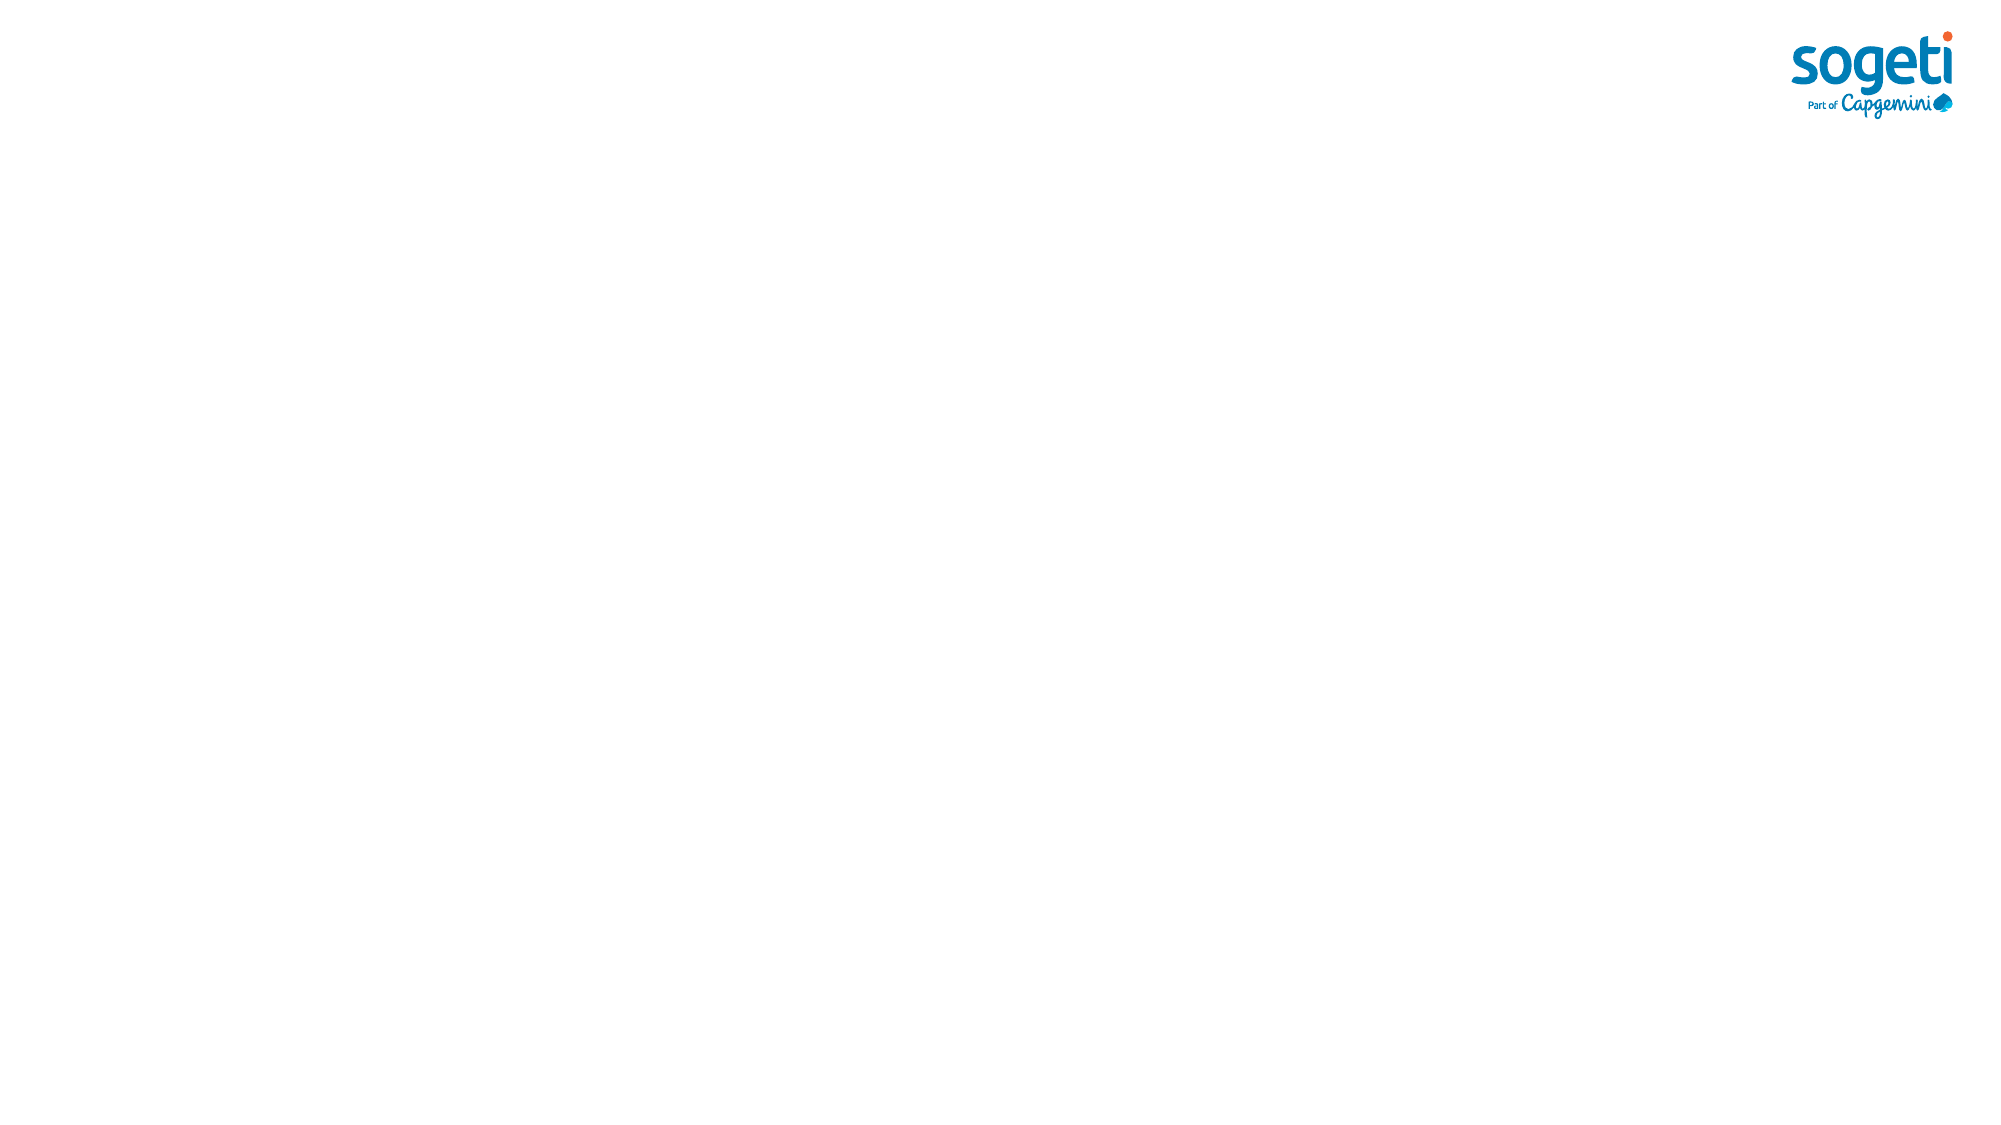

#
B
M
M
B
B
M
M
B